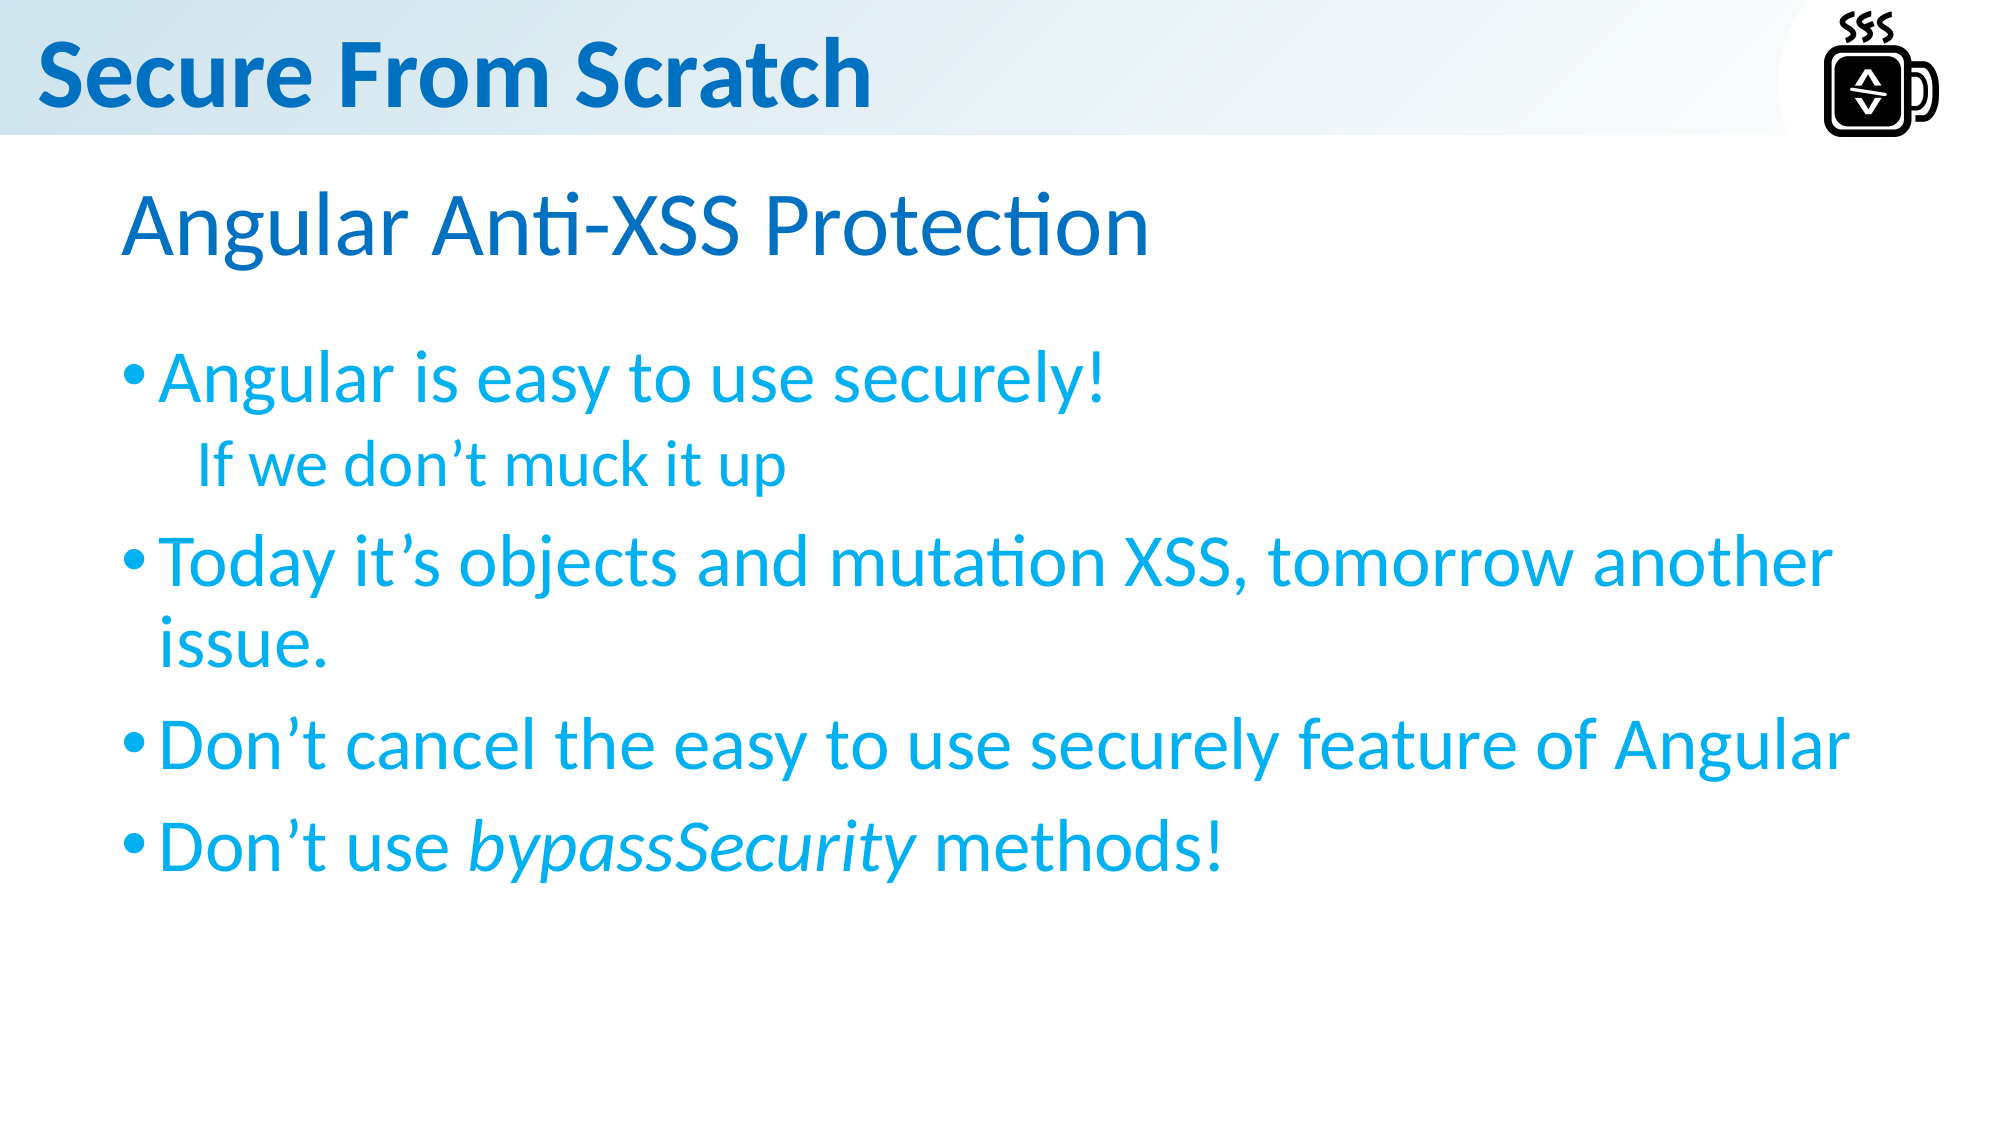

# Angular Anti-XSS Protection
Angular is easy to use securely!
If we don’t muck it up
Today it’s objects and mutation XSS, tomorrow another issue.
Don’t cancel the easy to use securely feature of Angular
Don’t use bypassSecurity methods!